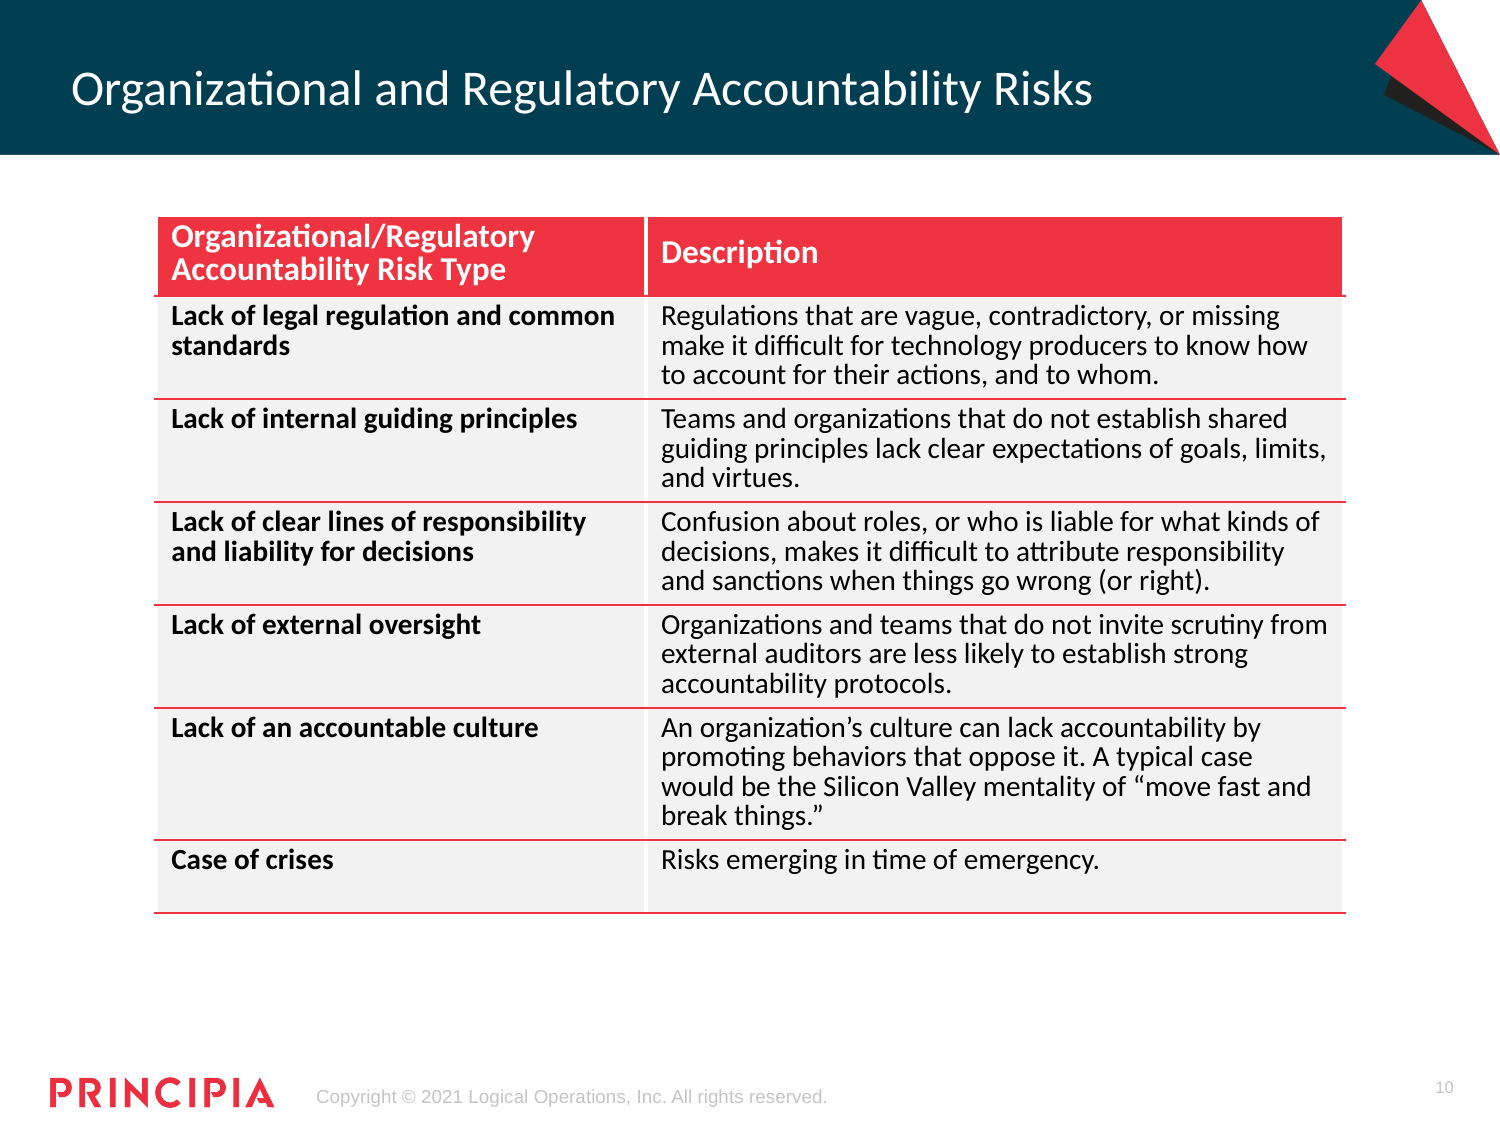

# Organizational and Regulatory Accountability Risks
| Organizational/Regulatory Accountability Risk Type | Description |
| --- | --- |
| Lack of legal regulation and common standards | Regulations that are vague, contradictory, or missing make it difficult for technology producers to know how to account for their actions, and to whom. |
| Lack of internal guiding principles | Teams and organizations that do not establish shared guiding principles lack clear expectations of goals, limits, and virtues. |
| Lack of clear lines of responsibility and liability for decisions | Confusion about roles, or who is liable for what kinds of decisions, makes it difficult to attribute responsibility and sanctions when things go wrong (or right). |
| Lack of external oversight | Organizations and teams that do not invite scrutiny from external auditors are less likely to establish strong accountability protocols. |
| Lack of an accountable culture | An organization’s culture can lack accountability by promoting behaviors that oppose it. A typical case would be the Silicon Valley mentality of “move fast and break things.” |
| Case of crises | Risks emerging in time of emergency. |
10